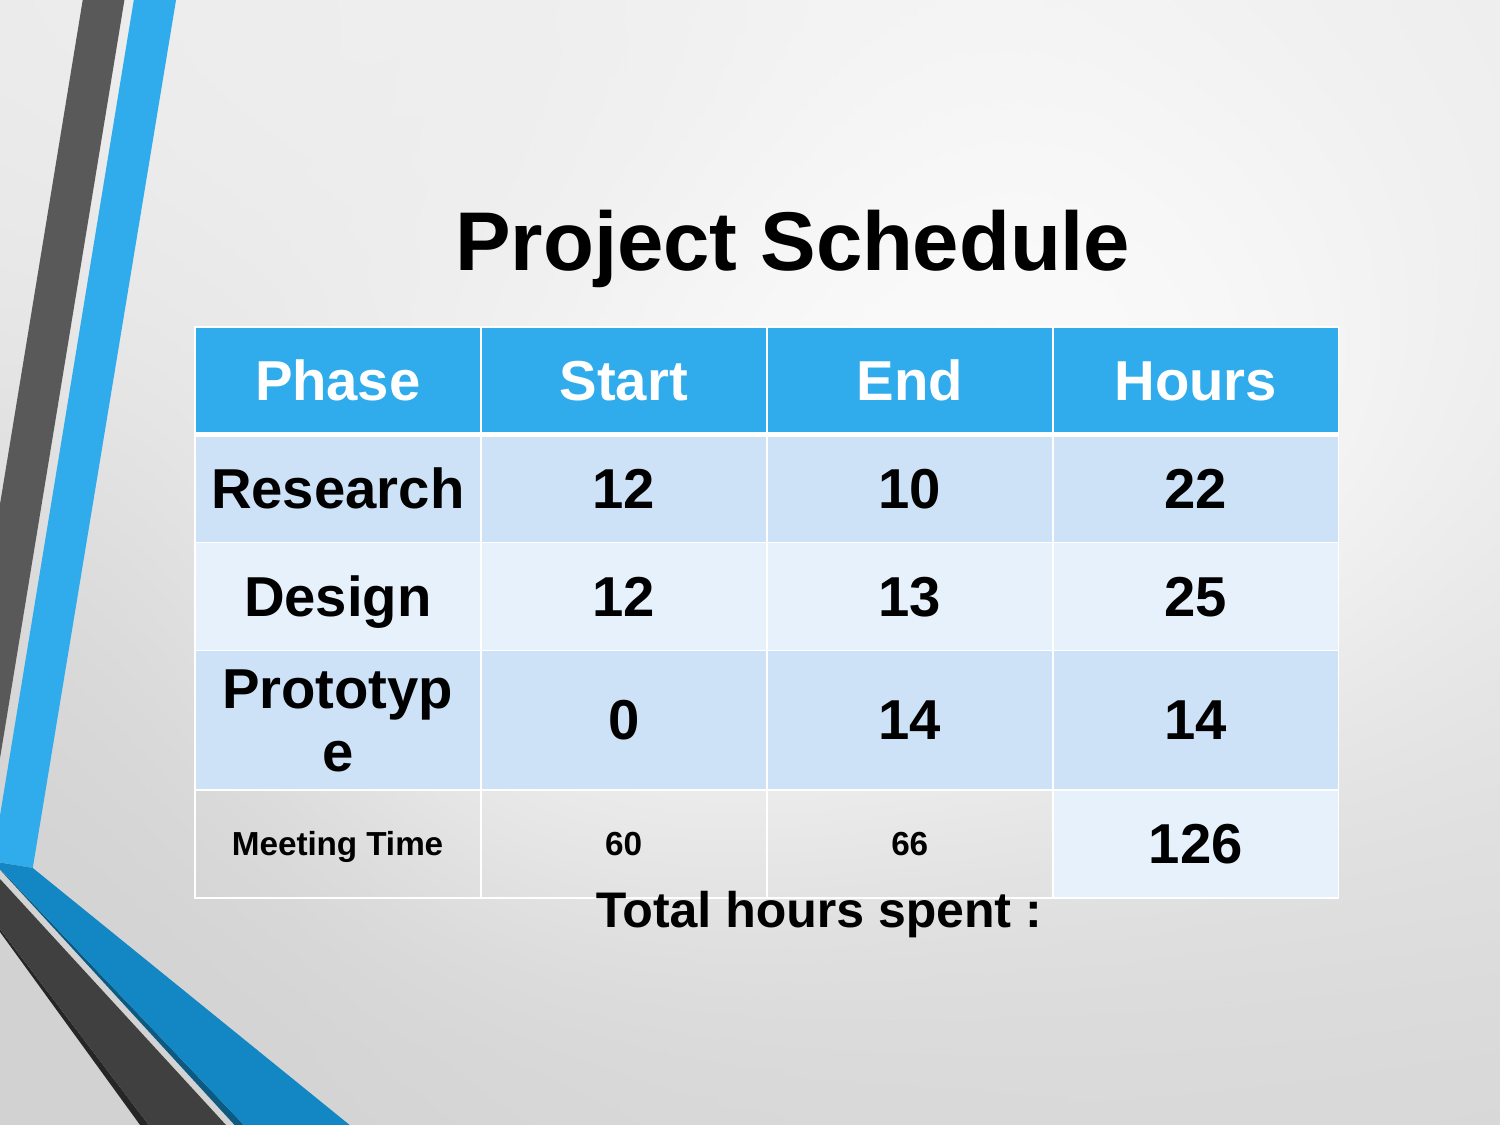

# Project Schedule
| Phase | Start | End | Hours |
| --- | --- | --- | --- |
| Research | 12 | 10 | 22 |
| Design | 12 | 13 | 25 |
| Prototype | 0 | 14 | 14 |
| Meeting Time | 60 | 66 | 126 |
Total hours spent :